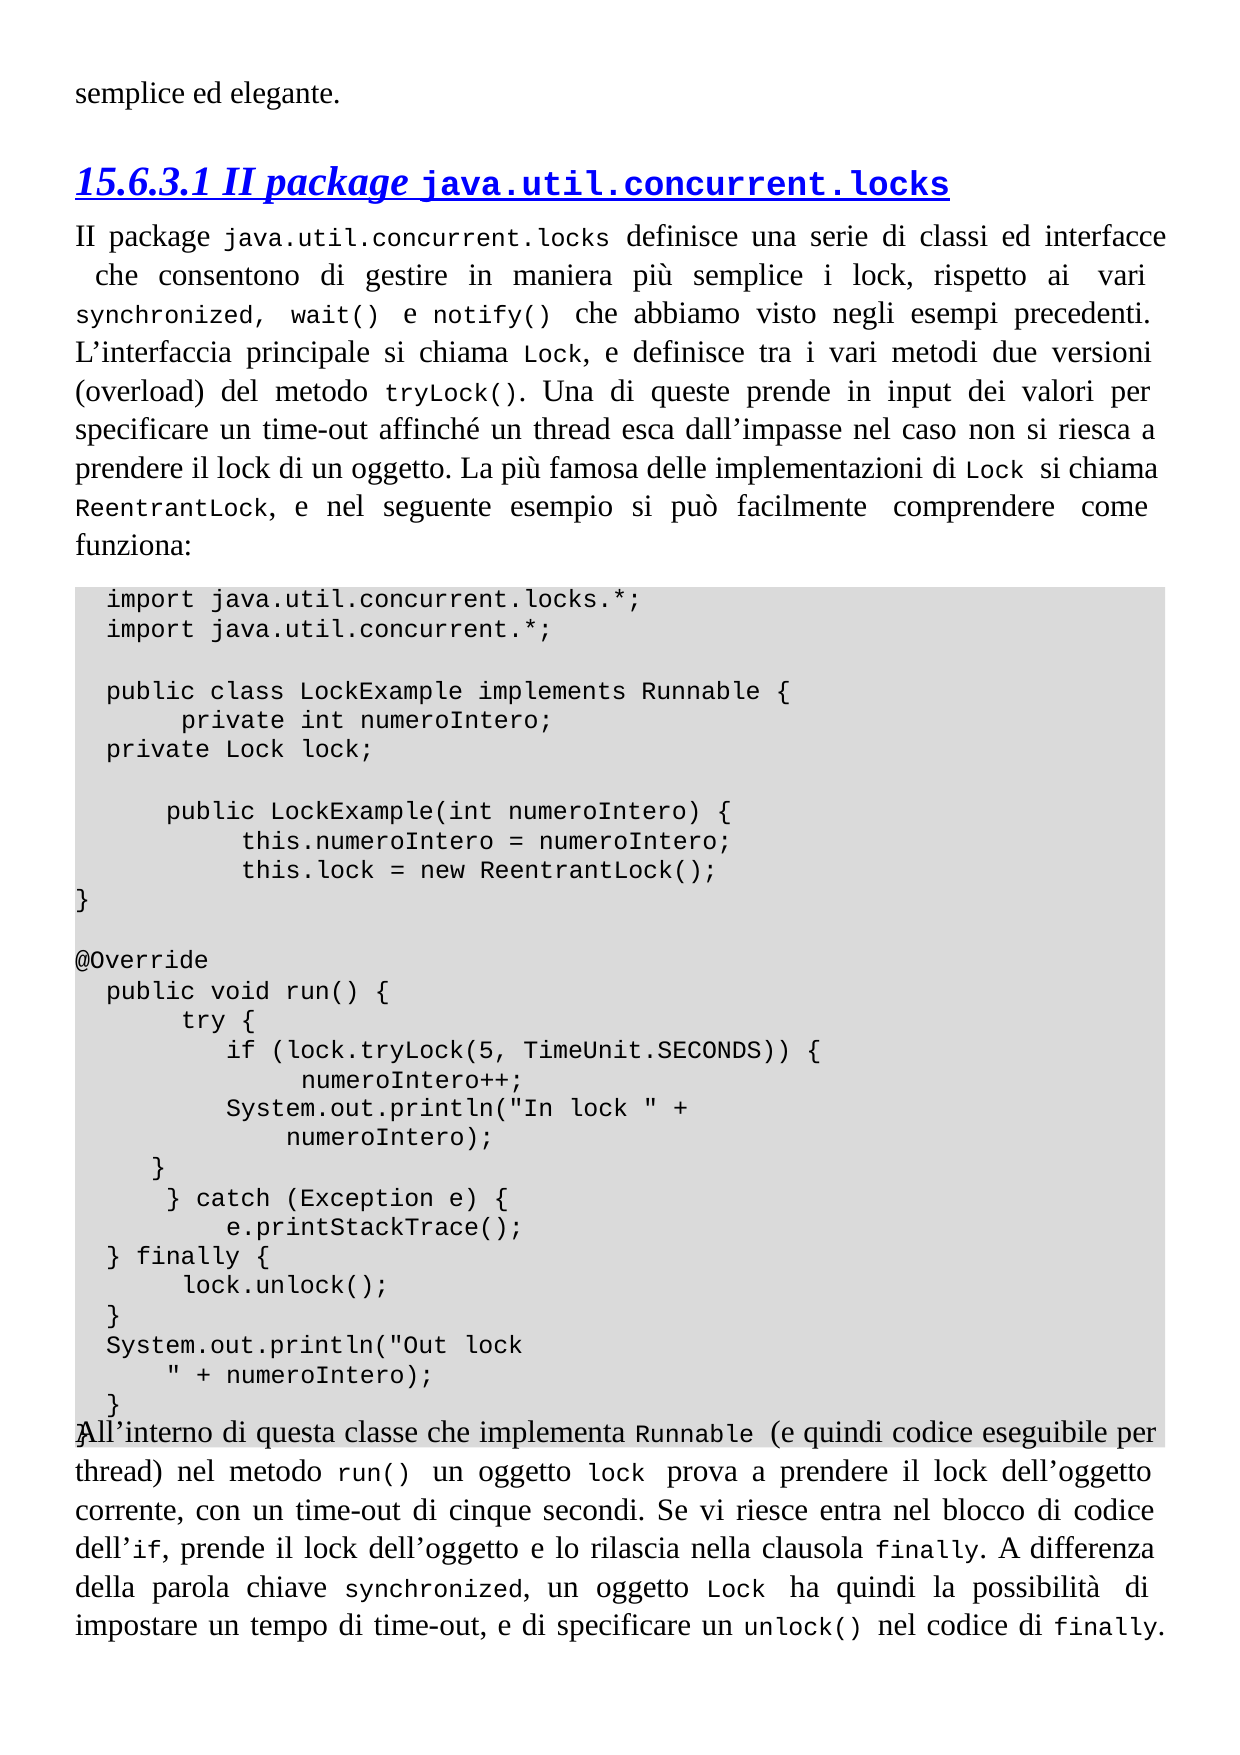

semplice ed elegante.

15.6.3.1 II package java.util.concurrent.locks
II package java.util.concurrent.locks definisce una serie di classi ed interfacce  che consentono di gestire in maniera più semplice i lock, rispetto ai vari  synchronized, wait() e notify() che abbiamo visto negli esempi precedenti.  L’interfaccia principale si chiama Lock, e definisce tra i vari metodi due versioni  (overload) del metodo tryLock(). Una di queste prende in input dei valori per  specificare un time-out affinché un thread esca dall’impasse nel caso non si riesca a  prendere il lock di un oggetto. La più famosa delle implementazioni di Lock si chiama  ReentrantLock, e nel seguente esempio si può facilmente comprendere come  funziona:
import java.util.concurrent.locks.*;
import java.util.concurrent.*;

public class LockExample implements Runnable {  private int numeroIntero;
private Lock lock;

public LockExample(int numeroIntero) {  this.numeroIntero = numeroIntero;  this.lock = new ReentrantLock();
}

@Override
public void run() {  try {
if (lock.tryLock(5, TimeUnit.SECONDS)) {  numeroIntero++;
System.out.println("In lock " + numeroIntero);
}
} catch (Exception e) {  e.printStackTrace();
} finally {
lock.unlock();
}
System.out.println("Out lock " + numeroIntero);
}
}
All’interno di questa classe che implementa Runnable (e quindi codice eseguibile per  thread) nel metodo run() un oggetto lock prova a prendere il lock dell’oggetto  corrente, con un time-out di cinque secondi. Se vi riesce entra nel blocco di codice  dell’if, prende il lock dell’oggetto e lo rilascia nella clausola finally. A differenza  della parola chiave synchronized, un oggetto Lock ha quindi la possibilità di  impostare un tempo di time-out, e di specificare un unlock() nel codice di finally.